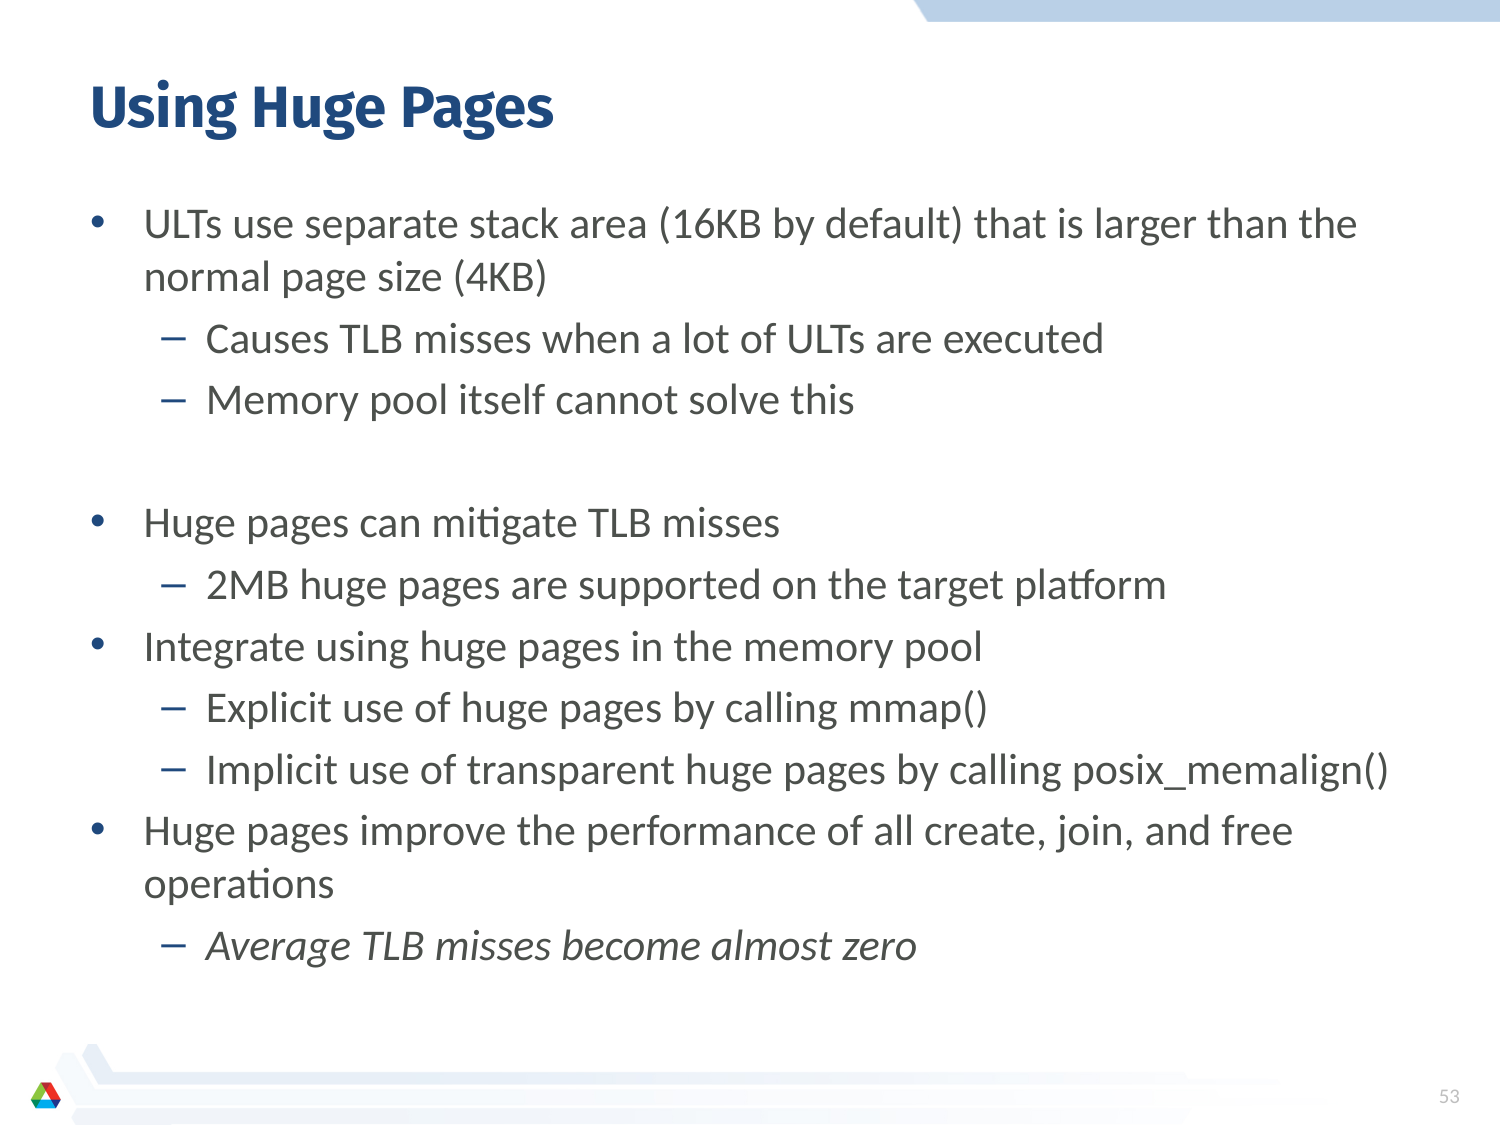

# Using Huge Pages
ULTs use separate stack area (16KB by default) that is larger than the normal page size (4KB)
Causes TLB misses when a lot of ULTs are executed
Memory pool itself cannot solve this

Huge pages can mitigate TLB misses
2MB huge pages are supported on the target platform
Integrate using huge pages in the memory pool
Explicit use of huge pages by calling mmap()
Implicit use of transparent huge pages by calling posix_memalign()
Huge pages improve the performance of all create, join, and free operations
Average TLB misses become almost zero
53